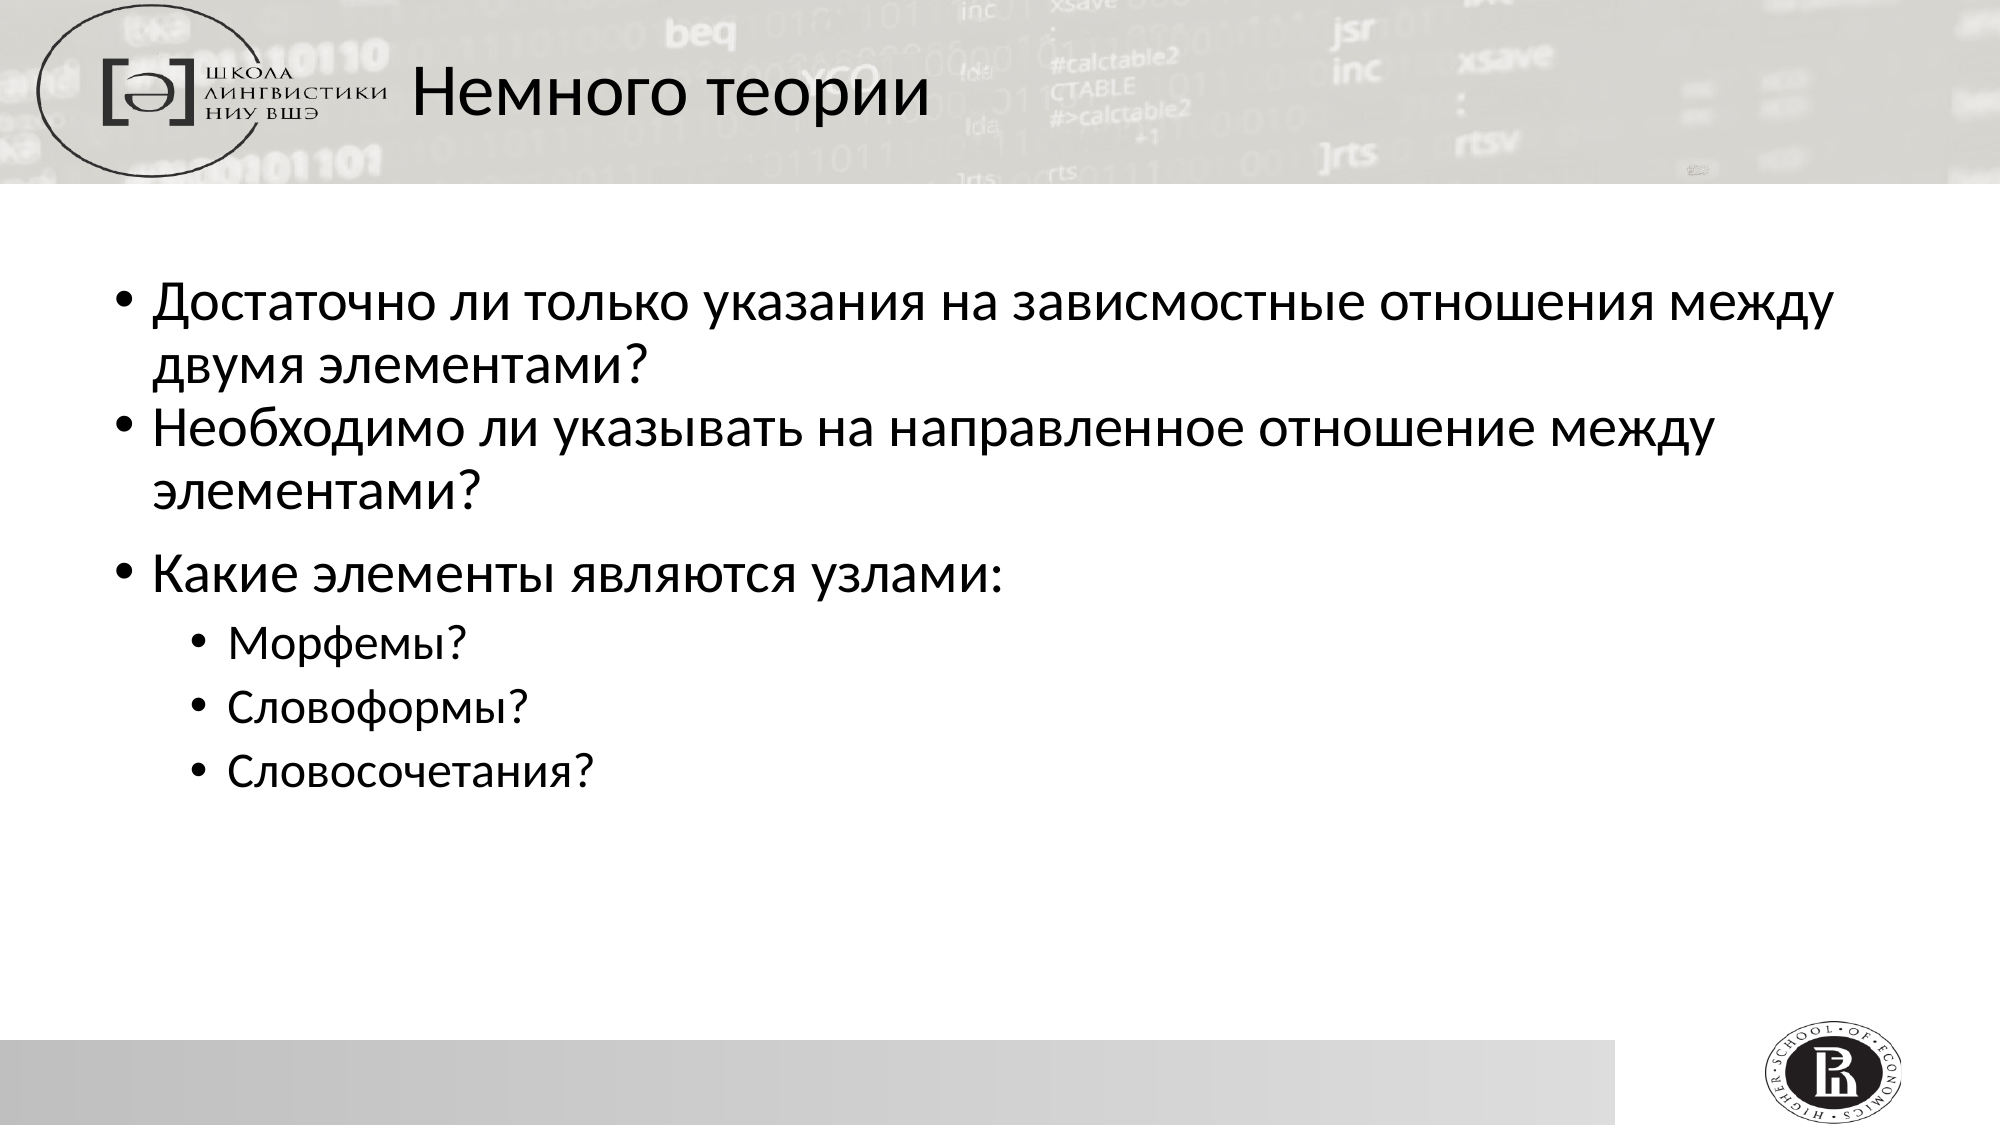

Немного теории
Достаточно ли только указания на зависмостные отношения между двумя элементами?
Необходимо ли указывать на направленное отношение между элементами?
Какие элементы являются узлами:
Морфемы?
Словоформы?
Словосочетания?